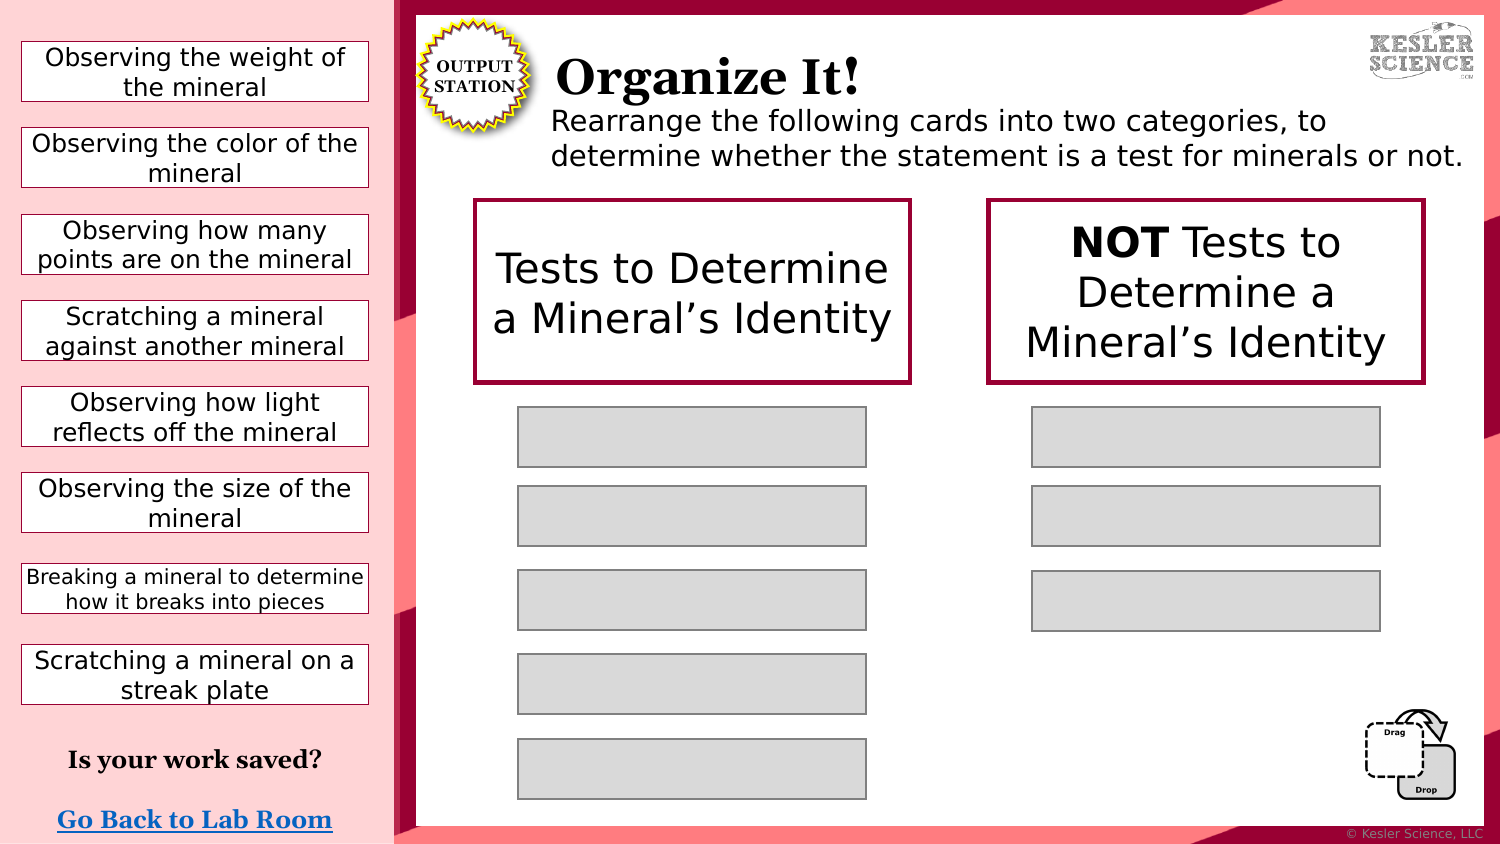

Observing the weight of the mineral
Observing the color of the mineral
Observing how many points are on the mineral
Scratching a mineral against another mineral
Observing how light reflects off the mineral
Observing the size of the mineral
Breaking a mineral to determine how it breaks into pieces
Scratching a mineral on a streak plate
Is your work saved?

Go Back to Lab Room